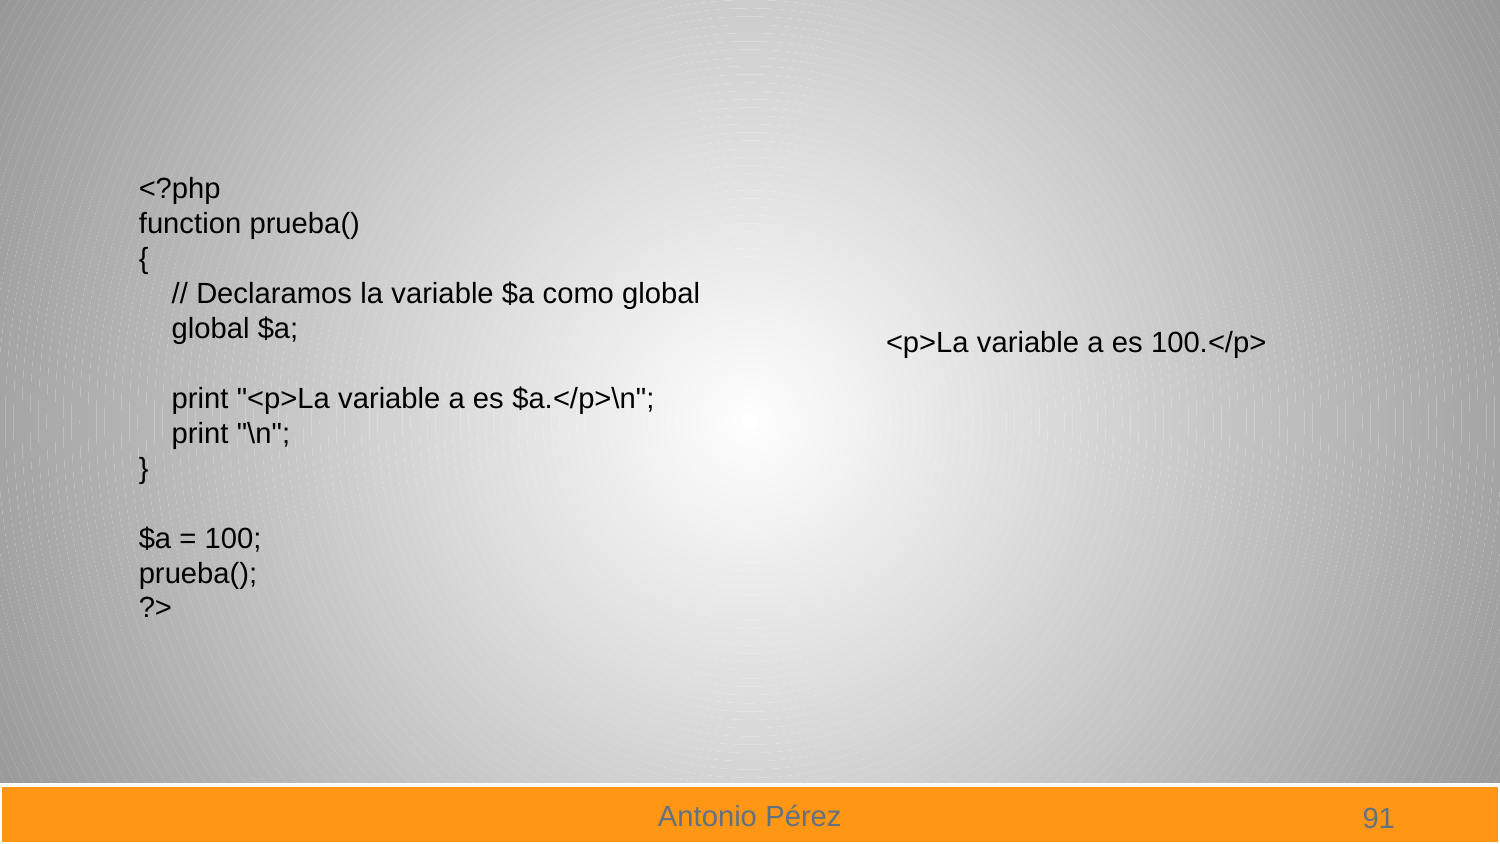

<?php
function prueba()
{
    // Declaramos la variable $a como global
    global $a;

    print "<p>La variable a es $a.</p>\n";
    print "\n";
}

$a = 100;
prueba();
?>
<p>La variable a es 100.</p>
91